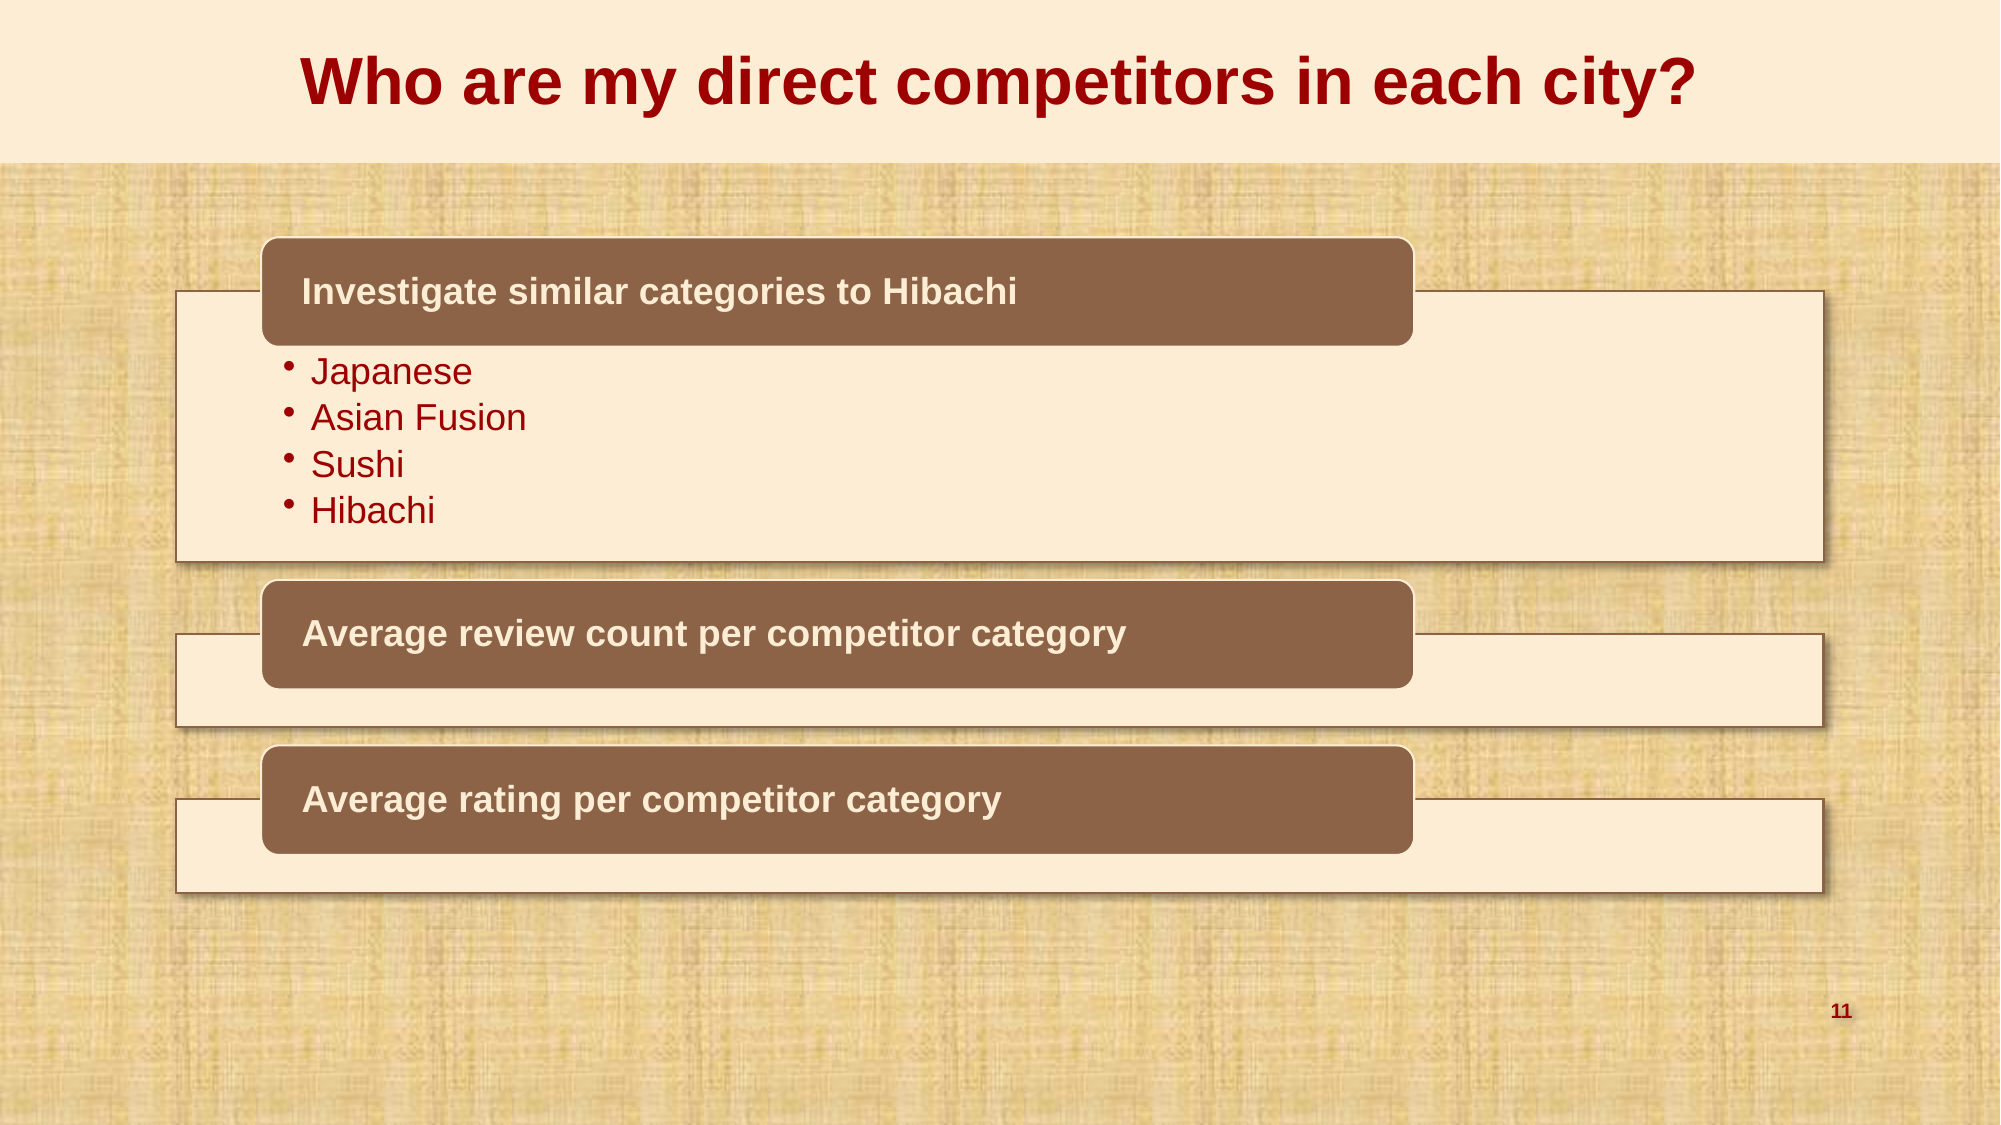

# Who are my direct competitors in each city?
Investigate similar categories to Hibachi
Japanese
Asian Fusion
Sushi
Hibachi
Average review count per competitor category

Average rating per competitor category

11